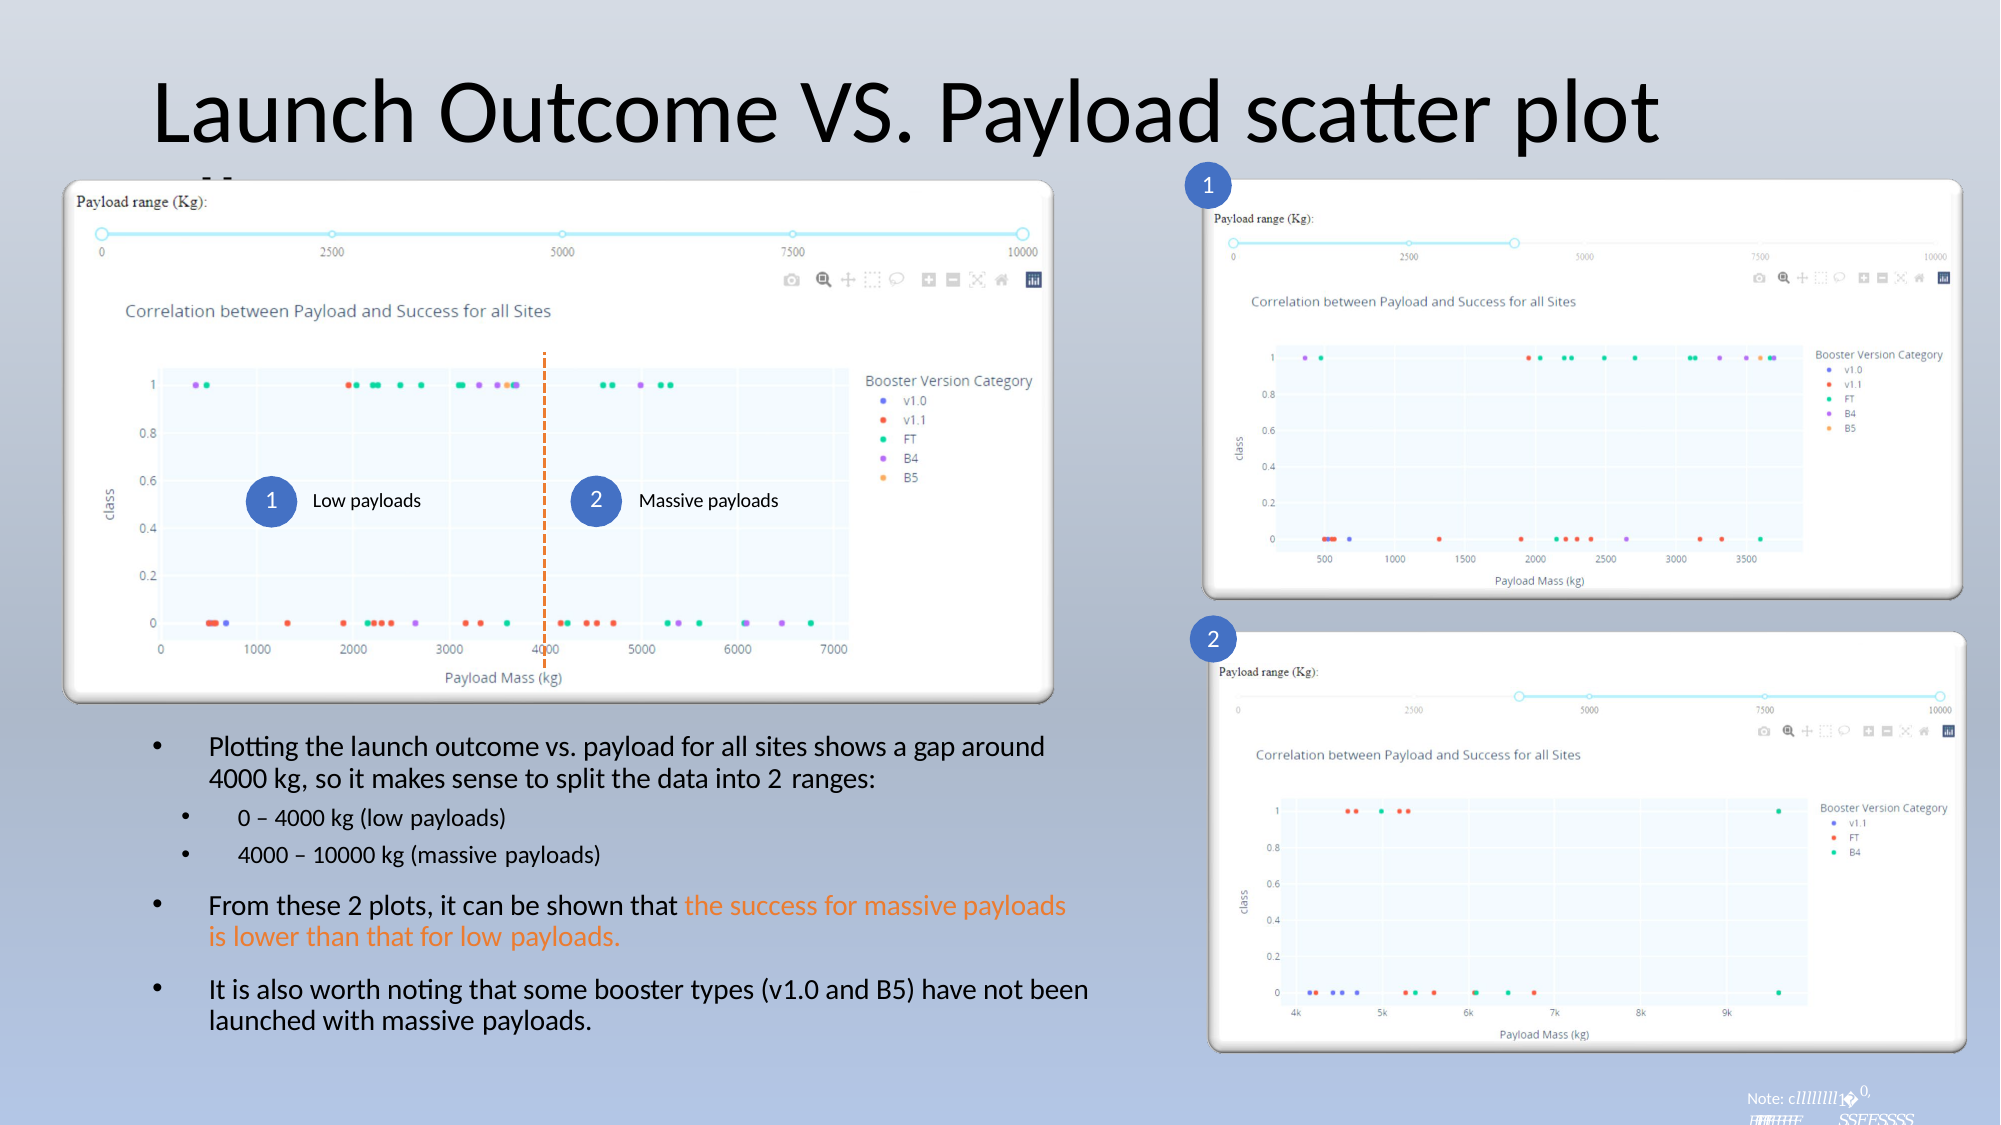

# Launch Outcome VS. Payload scatter plot for
all sites

1
2	Massive payloads
1	Low payloads

2
Plotting the launch outcome vs. payload for all sites shows a gap around  4000 kg, so it makes sense to split the data into 2 ranges:
0 – 4000 kg (low payloads)
4000 – 10000 kg (massive payloads)
From these 2 plots, it can be shown that the success for massive payloads  is lower than that for low payloads.
It is also worth noting that some booster types (v1.0 and B5) have not been  launched with massive payloads.
Note: c𝑙𝑙𝑙𝑙𝑙𝑙𝑙𝑙 �0, 𝐹𝐹𝑙𝑙𝐹𝐹𝑙𝑙𝐹𝐹𝐹𝐹𝐹𝐹
1, 𝑆𝑆𝐹𝐹𝑆𝑆𝑆𝑆𝐹𝐹𝑙𝑙𝑙𝑙